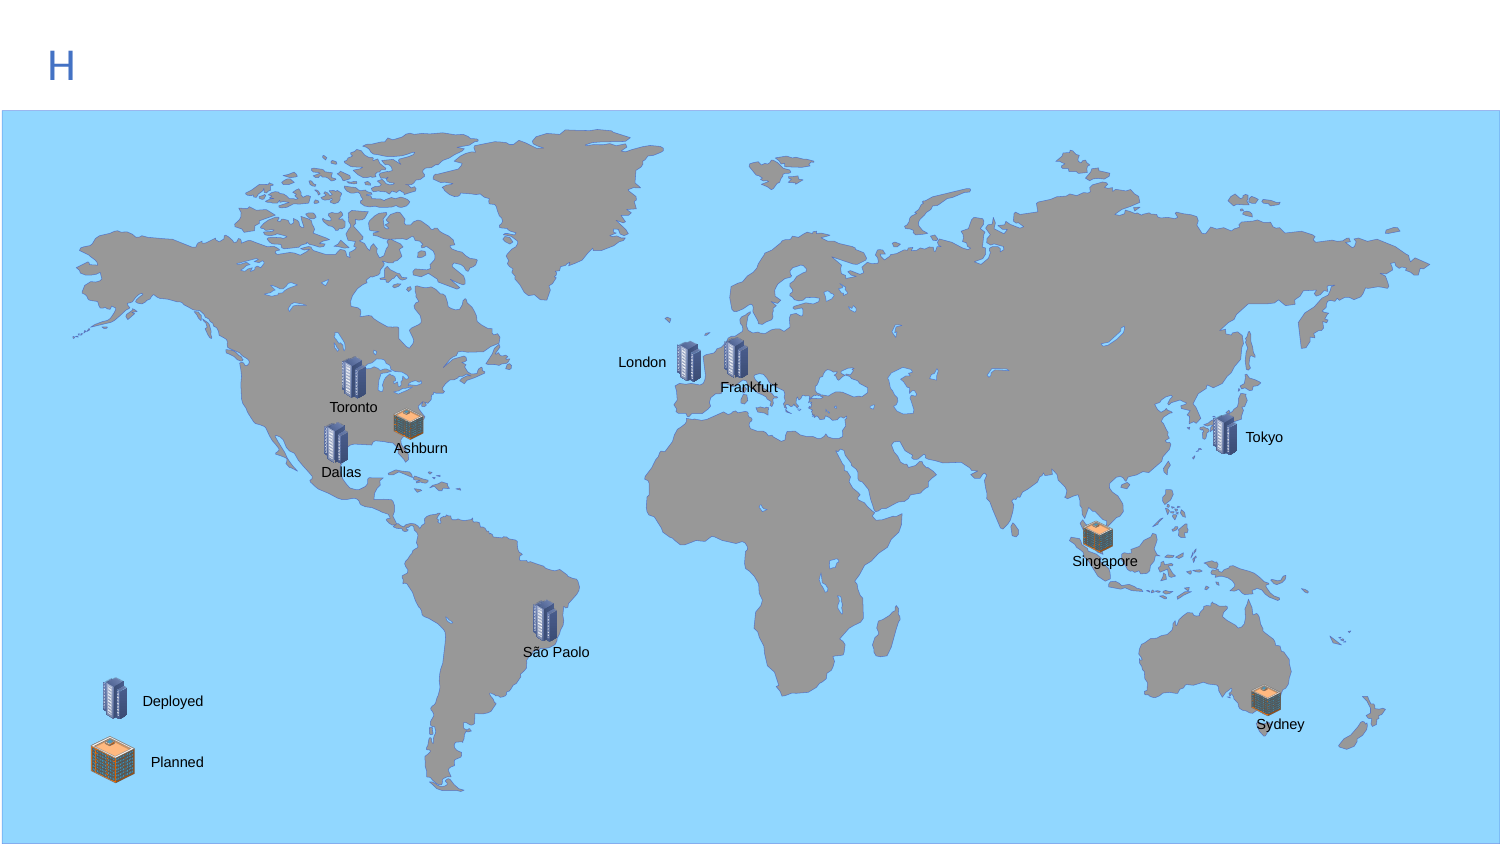

# H

Frankfurt

London

Toronto

Ashburn

Tokyo

Dallas

Singapore

São Paolo

Deployed

Sydney

Planned

3